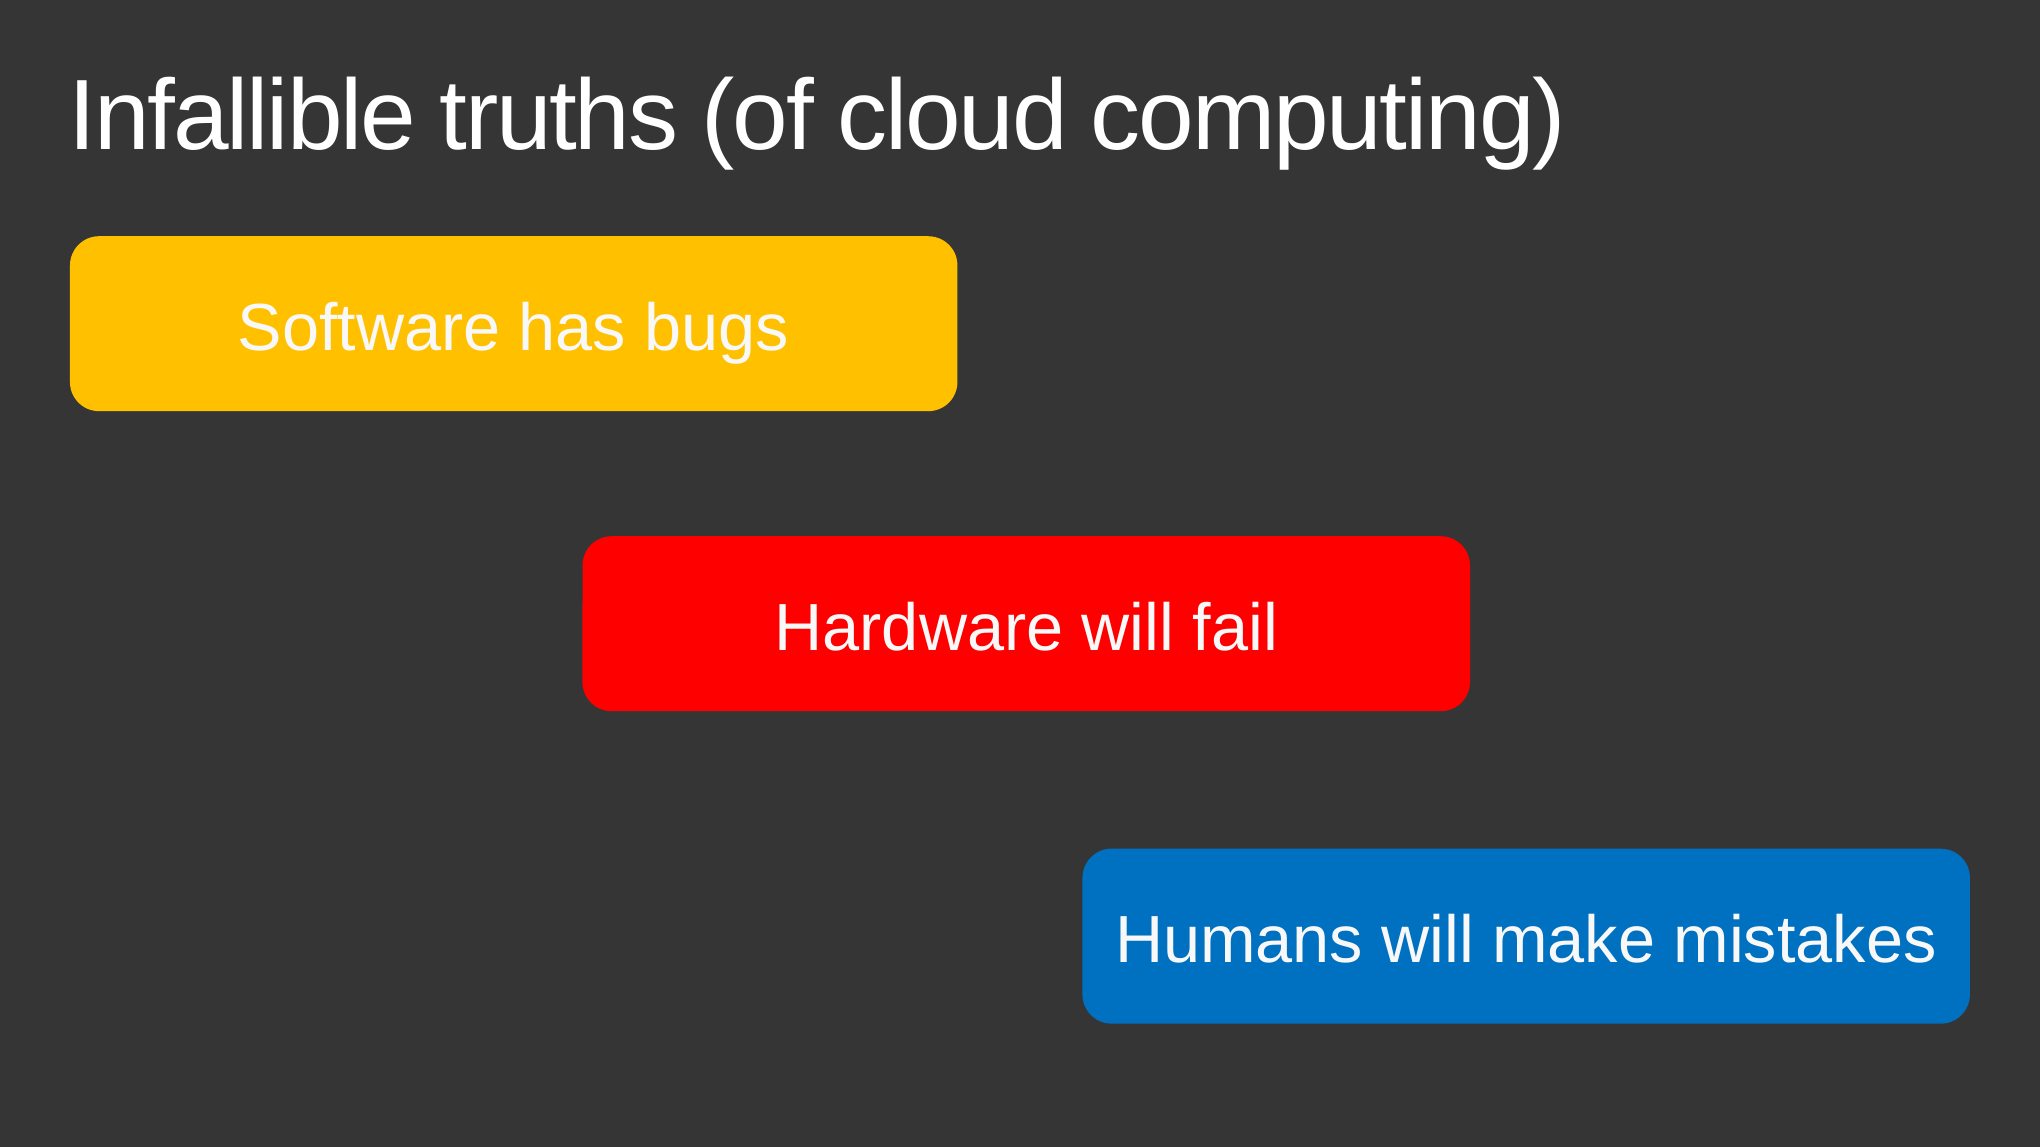

# Infallible truths (of cloud computing)
Software has bugs
Hardware will fail
Humans will make mistakes